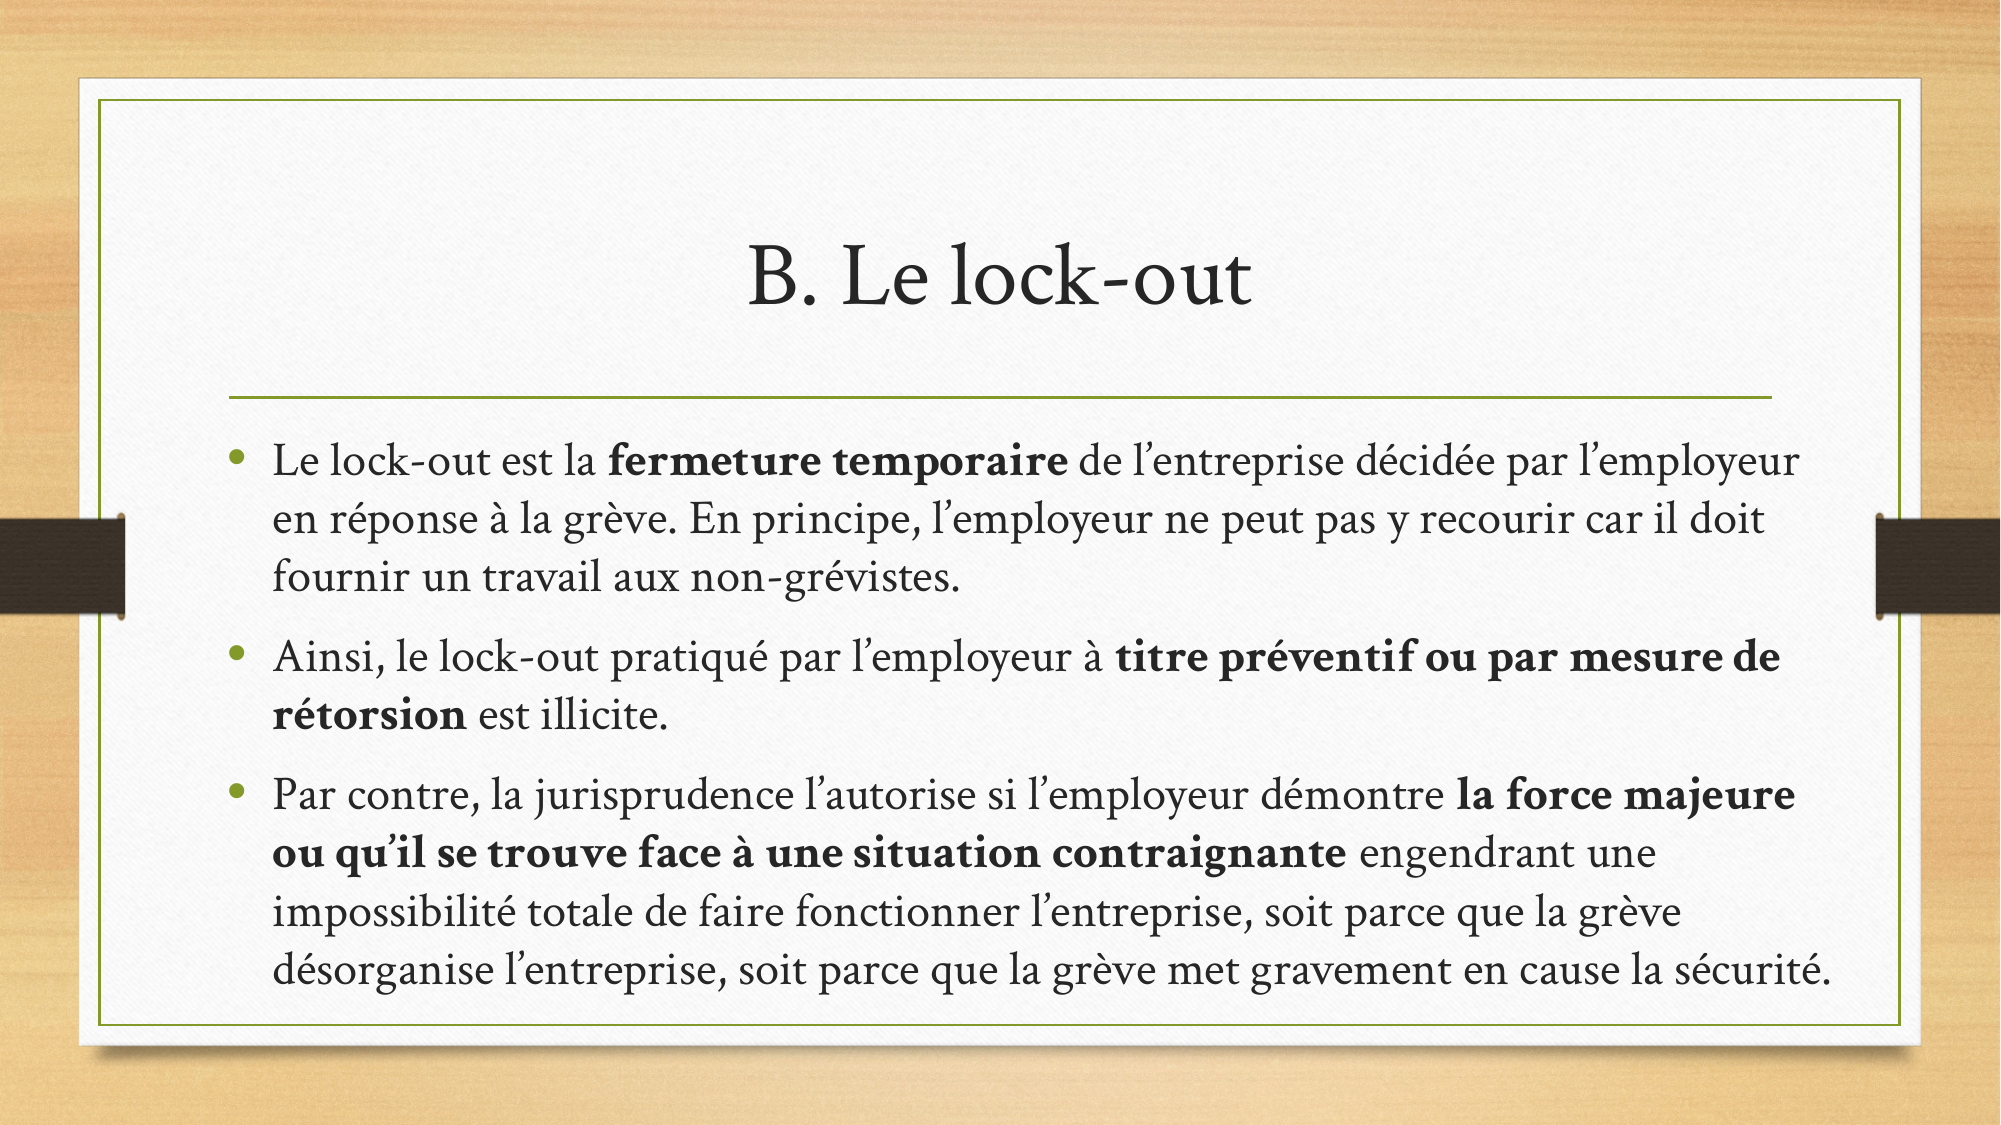

# B. Le lock-out
Le lock-out est la fermeture temporaire de l’entreprise décidée par l’employeur en réponse à la grève. En principe, l’employeur ne peut pas y recourir car il doit fournir un travail aux non-grévistes.
Ainsi, le lock-out pratiqué par l’employeur à titre préventif ou par mesure de rétorsion est illicite.
Par contre, la jurisprudence l’autorise si l’employeur démontre la force majeure ou qu’il se trouve face à une situation contraignante engendrant une impossibilité totale de faire fonctionner l’entreprise, soit parce que la grève désorganise l’entreprise, soit parce que la grève met gravement en cause la sécurité.